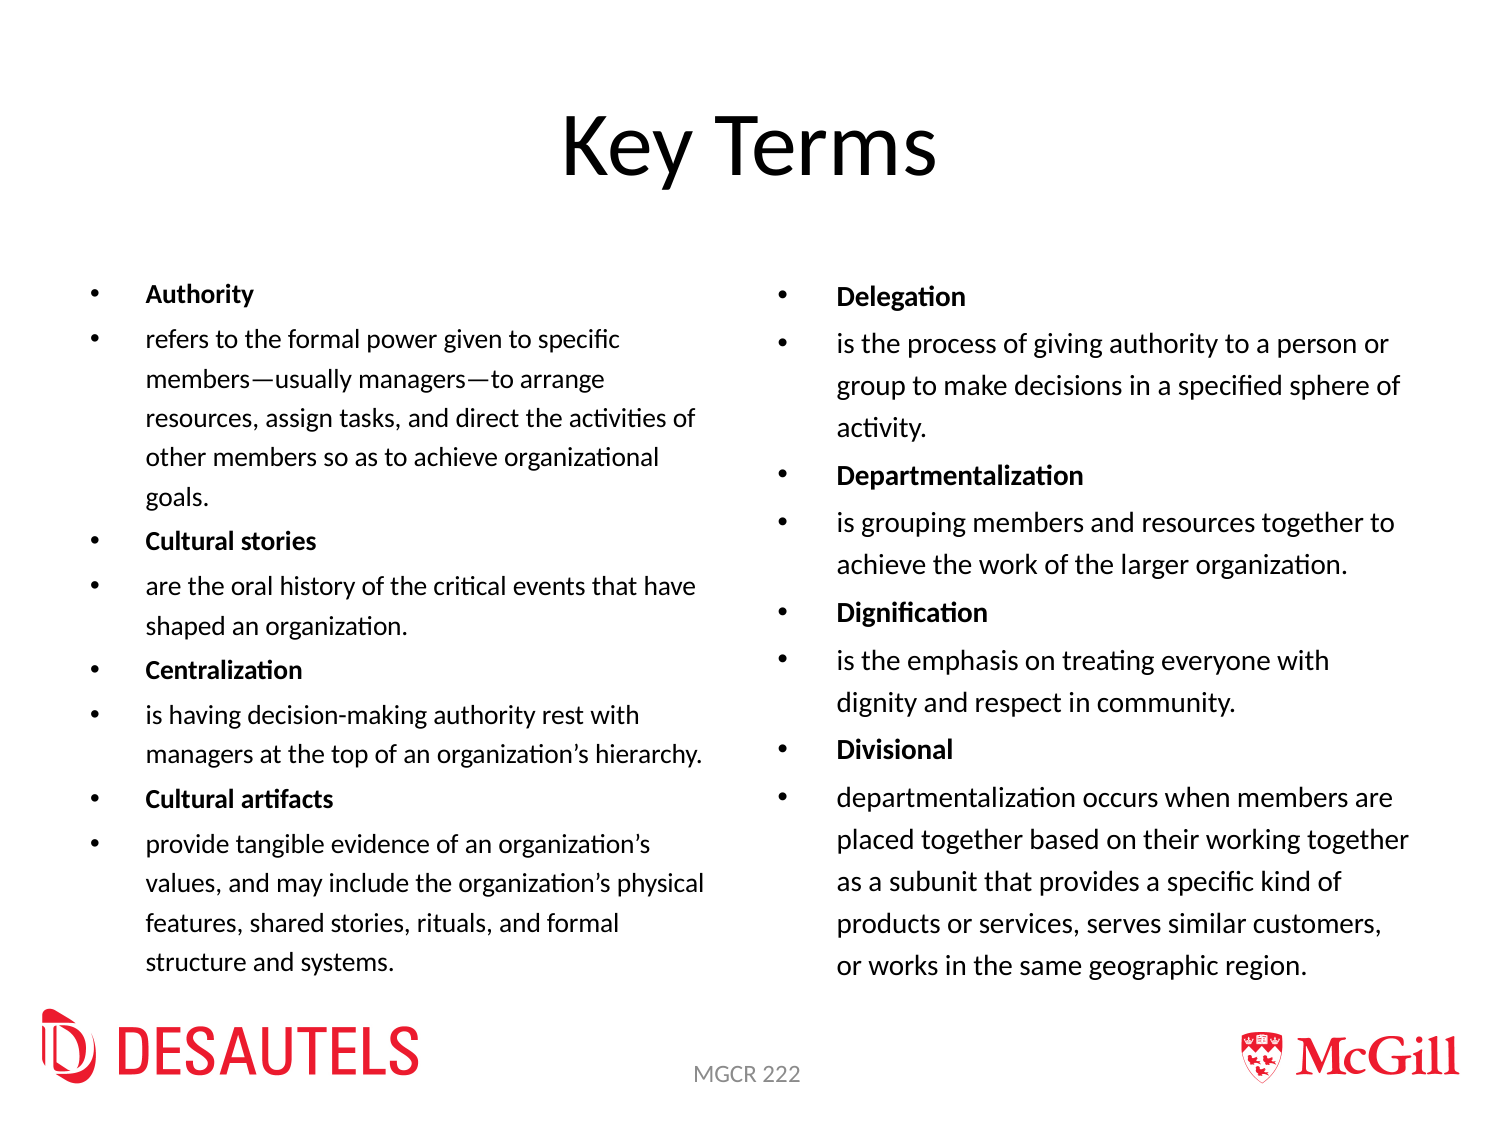

# Key Terms
Authority
refers to the formal power given to specific members—usually managers—to arrange resources, assign tasks, and direct the activities of other members so as to achieve organizational goals.
Cultural stories
are the oral history of the critical events that have shaped an organization.
Centralization
is having decision-making authority rest with managers at the top of an organization’s hierarchy.
Cultural artifacts
provide tangible evidence of an organization’s values, and may include the organization’s physical features, shared stories, rituals, and formal structure and systems.

Delegation
is the process of giving authority to a person or group to make decisions in a specified sphere of activity.
Departmentalization
is grouping members and resources together to achieve the work of the larger organization.
Dignification
is the emphasis on treating everyone with dignity and respect in community.
Divisional
departmentalization occurs when members are placed together based on their working together as a subunit that provides a specific kind of products or services, serves similar customers, or works in the same geographic region.

MGCR 222